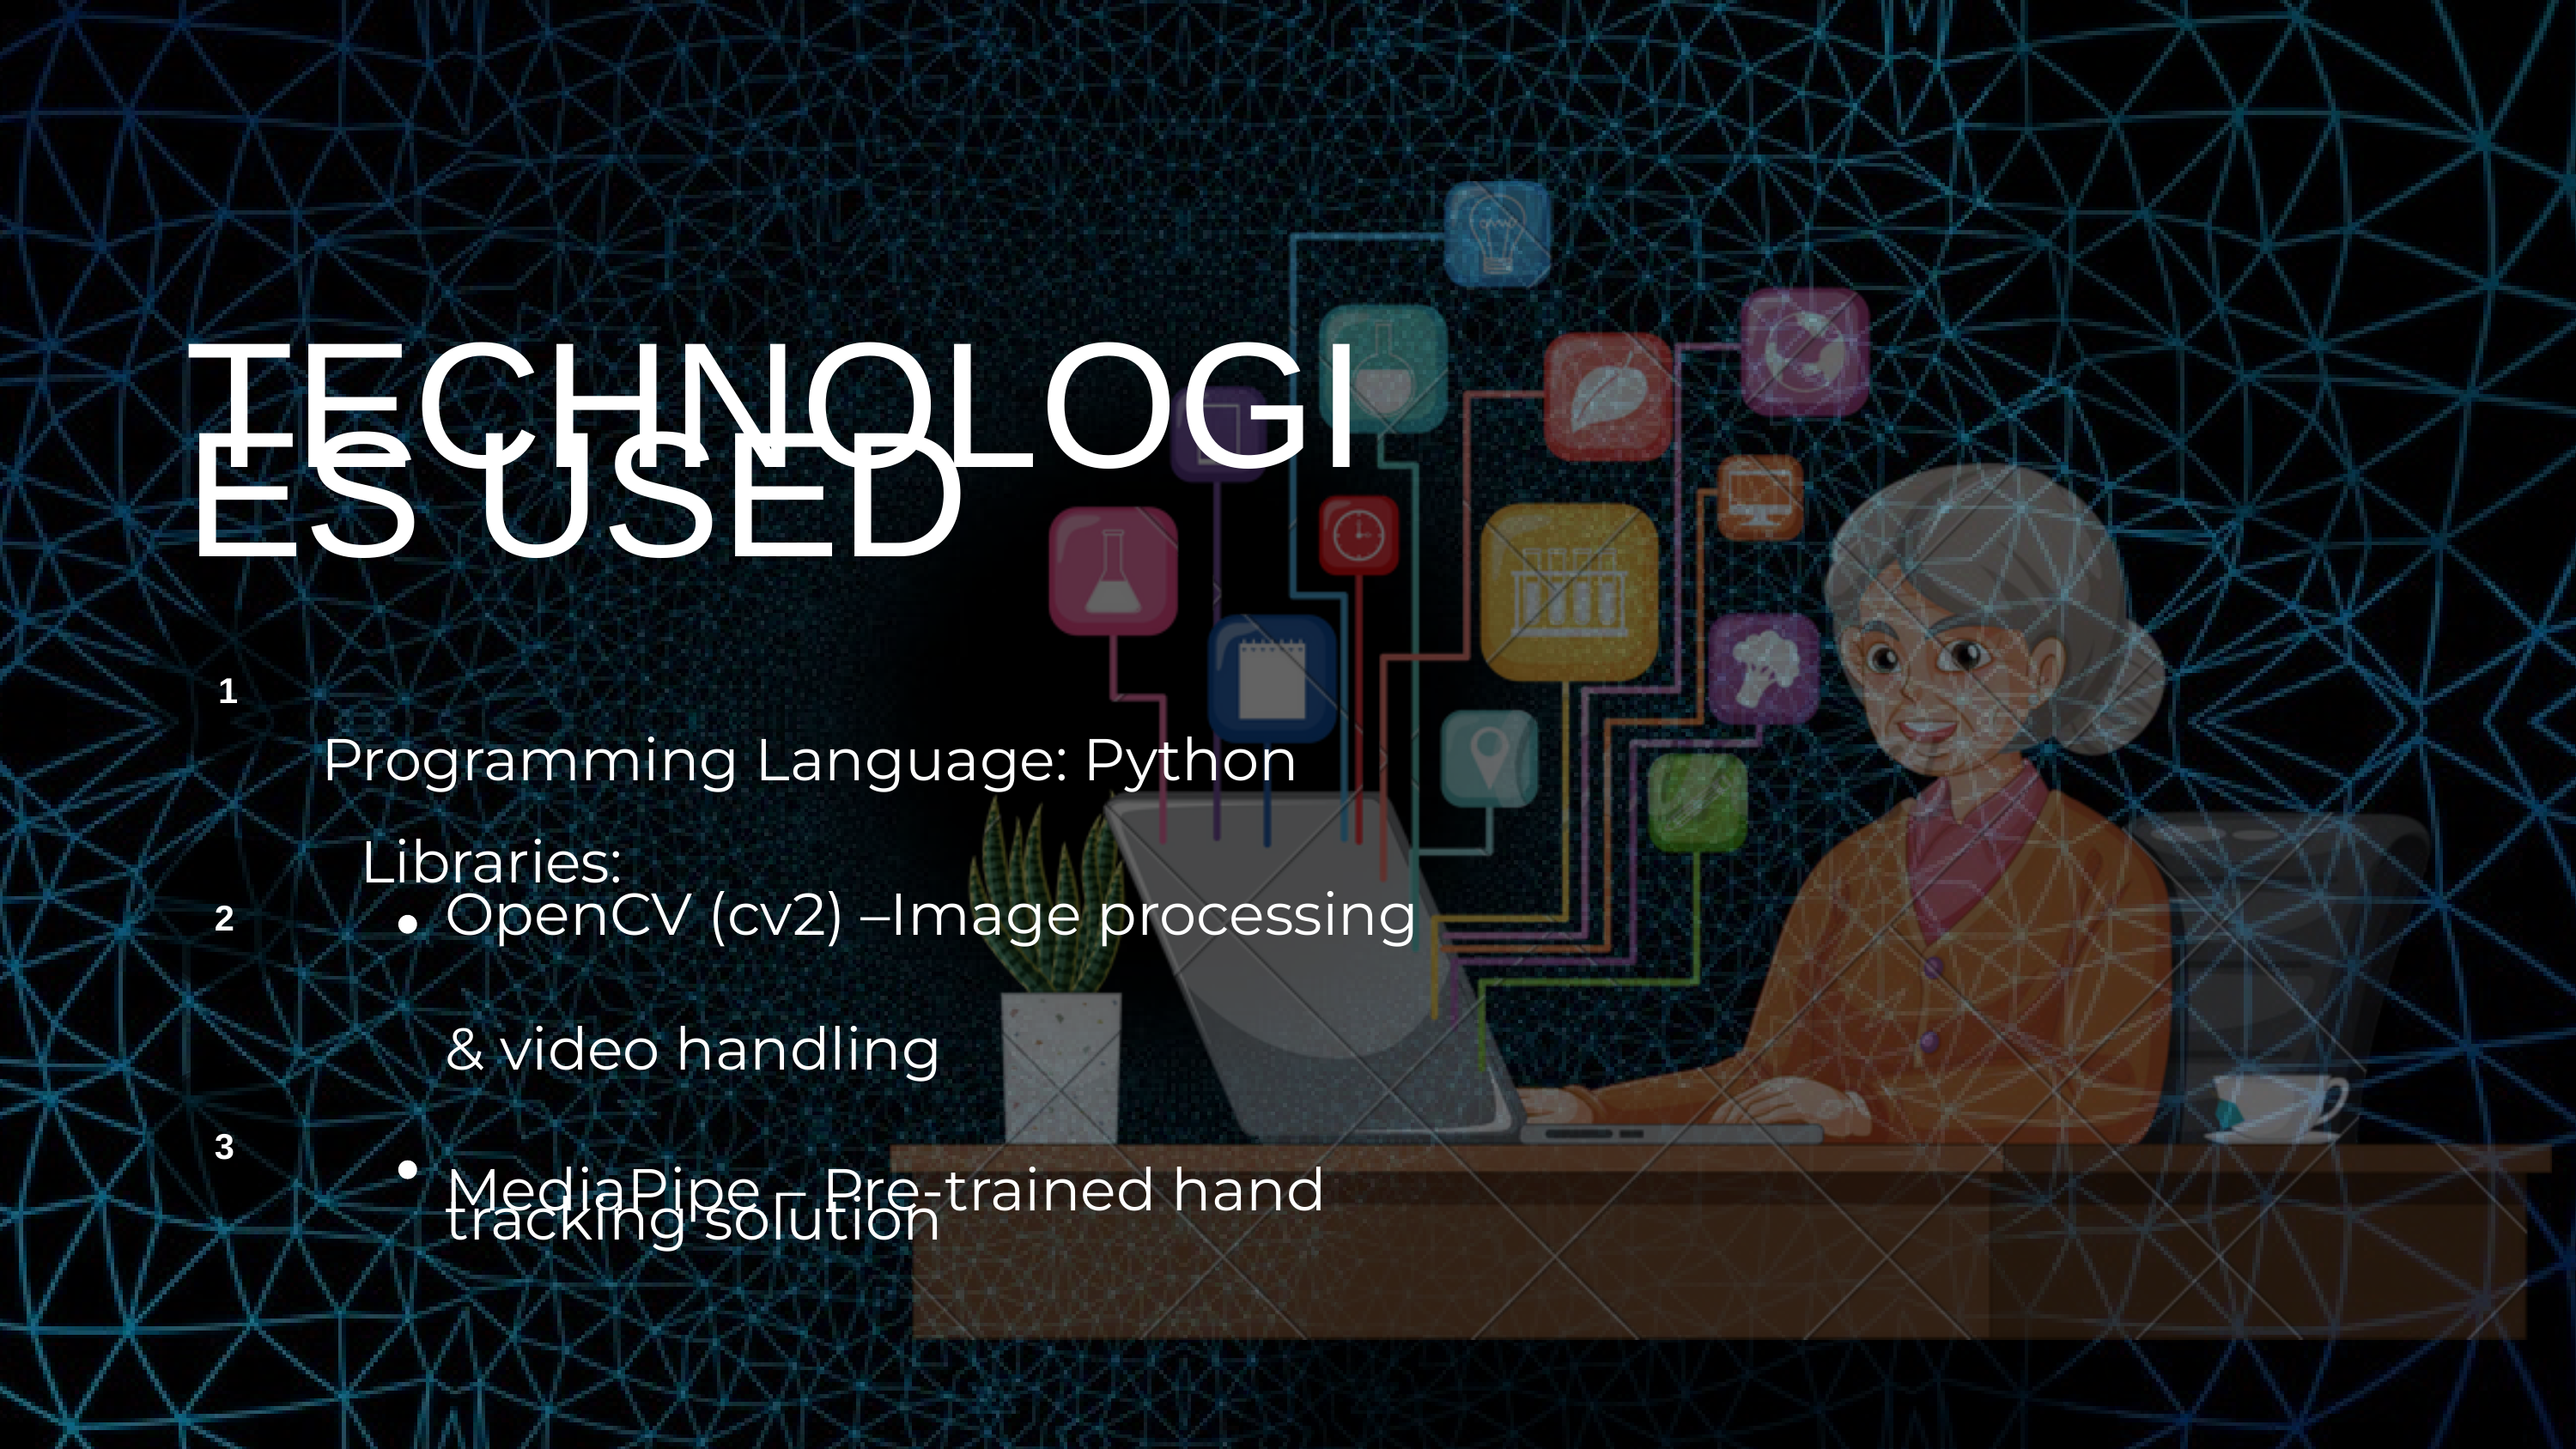

TECHNOLOGIES USED

 Programming Language: Python

1
 Libraries:

2

OpenCV (cv2) –Image processing
& video handling

MediaPipe – Pre-trained hand
tracking solution

3